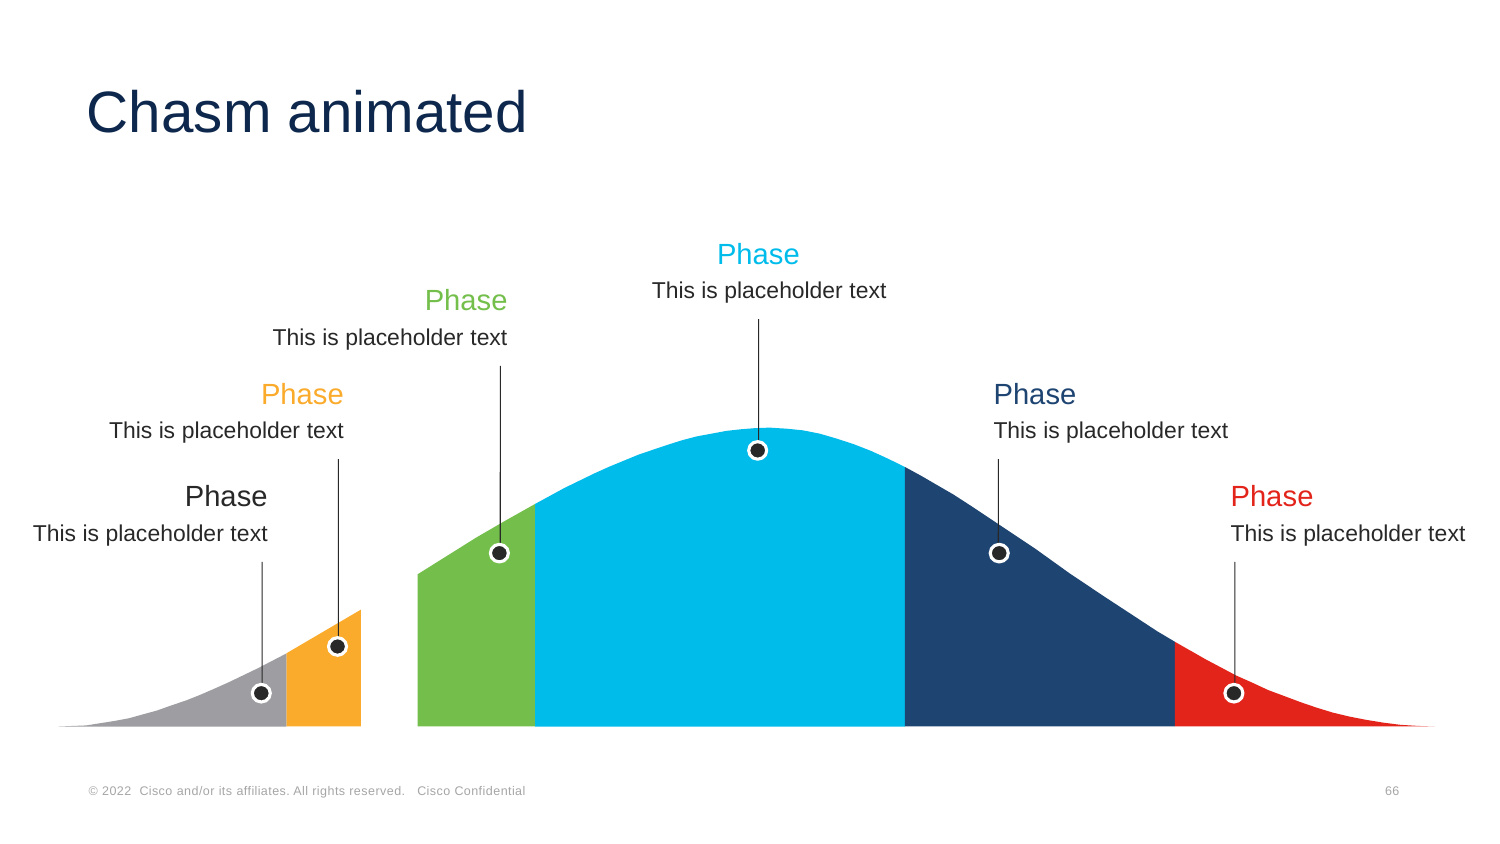

# Chasm animated
Phase
This is placeholder text

Phase
This is placeholder text

Phase
This is placeholder text

Phase
This is placeholder text

Phase
This is placeholder text

Phase
This is placeholder text